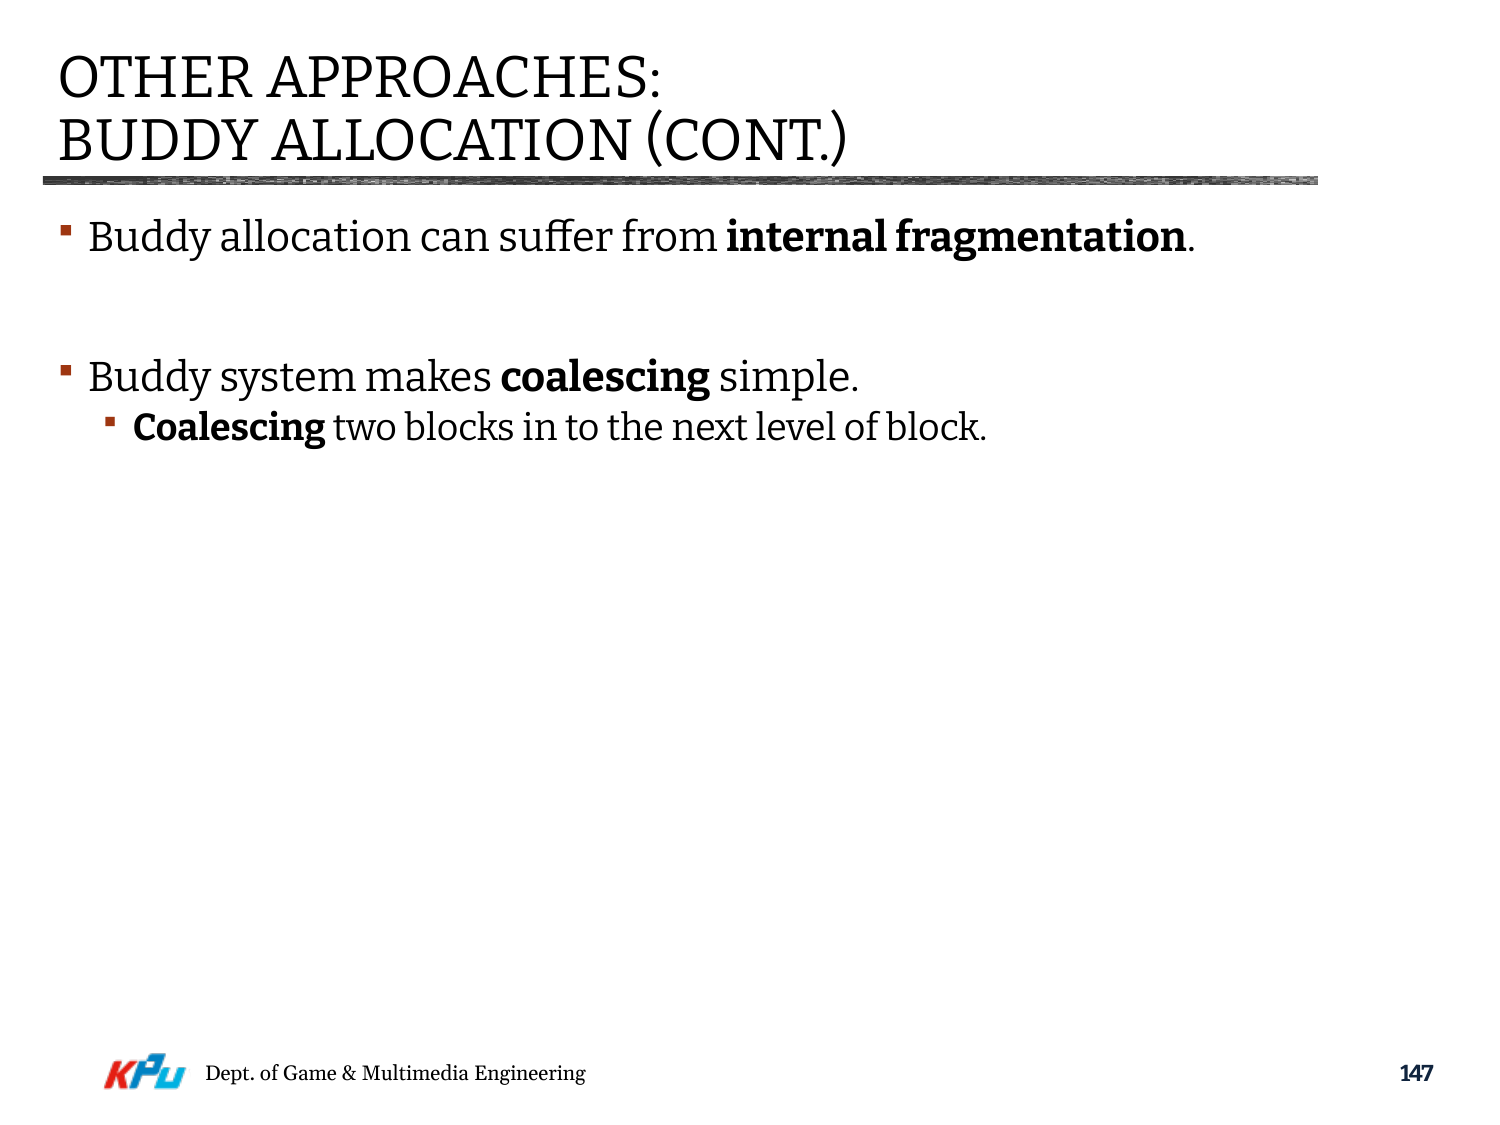

# Other Approaches: Buddy Allocation (Cont.)
Buddy allocation can suffer from internal fragmentation.

Buddy system makes coalescing simple.
Coalescing two blocks in to the next level of block.

Dept. of Game & Multimedia Engineering
147